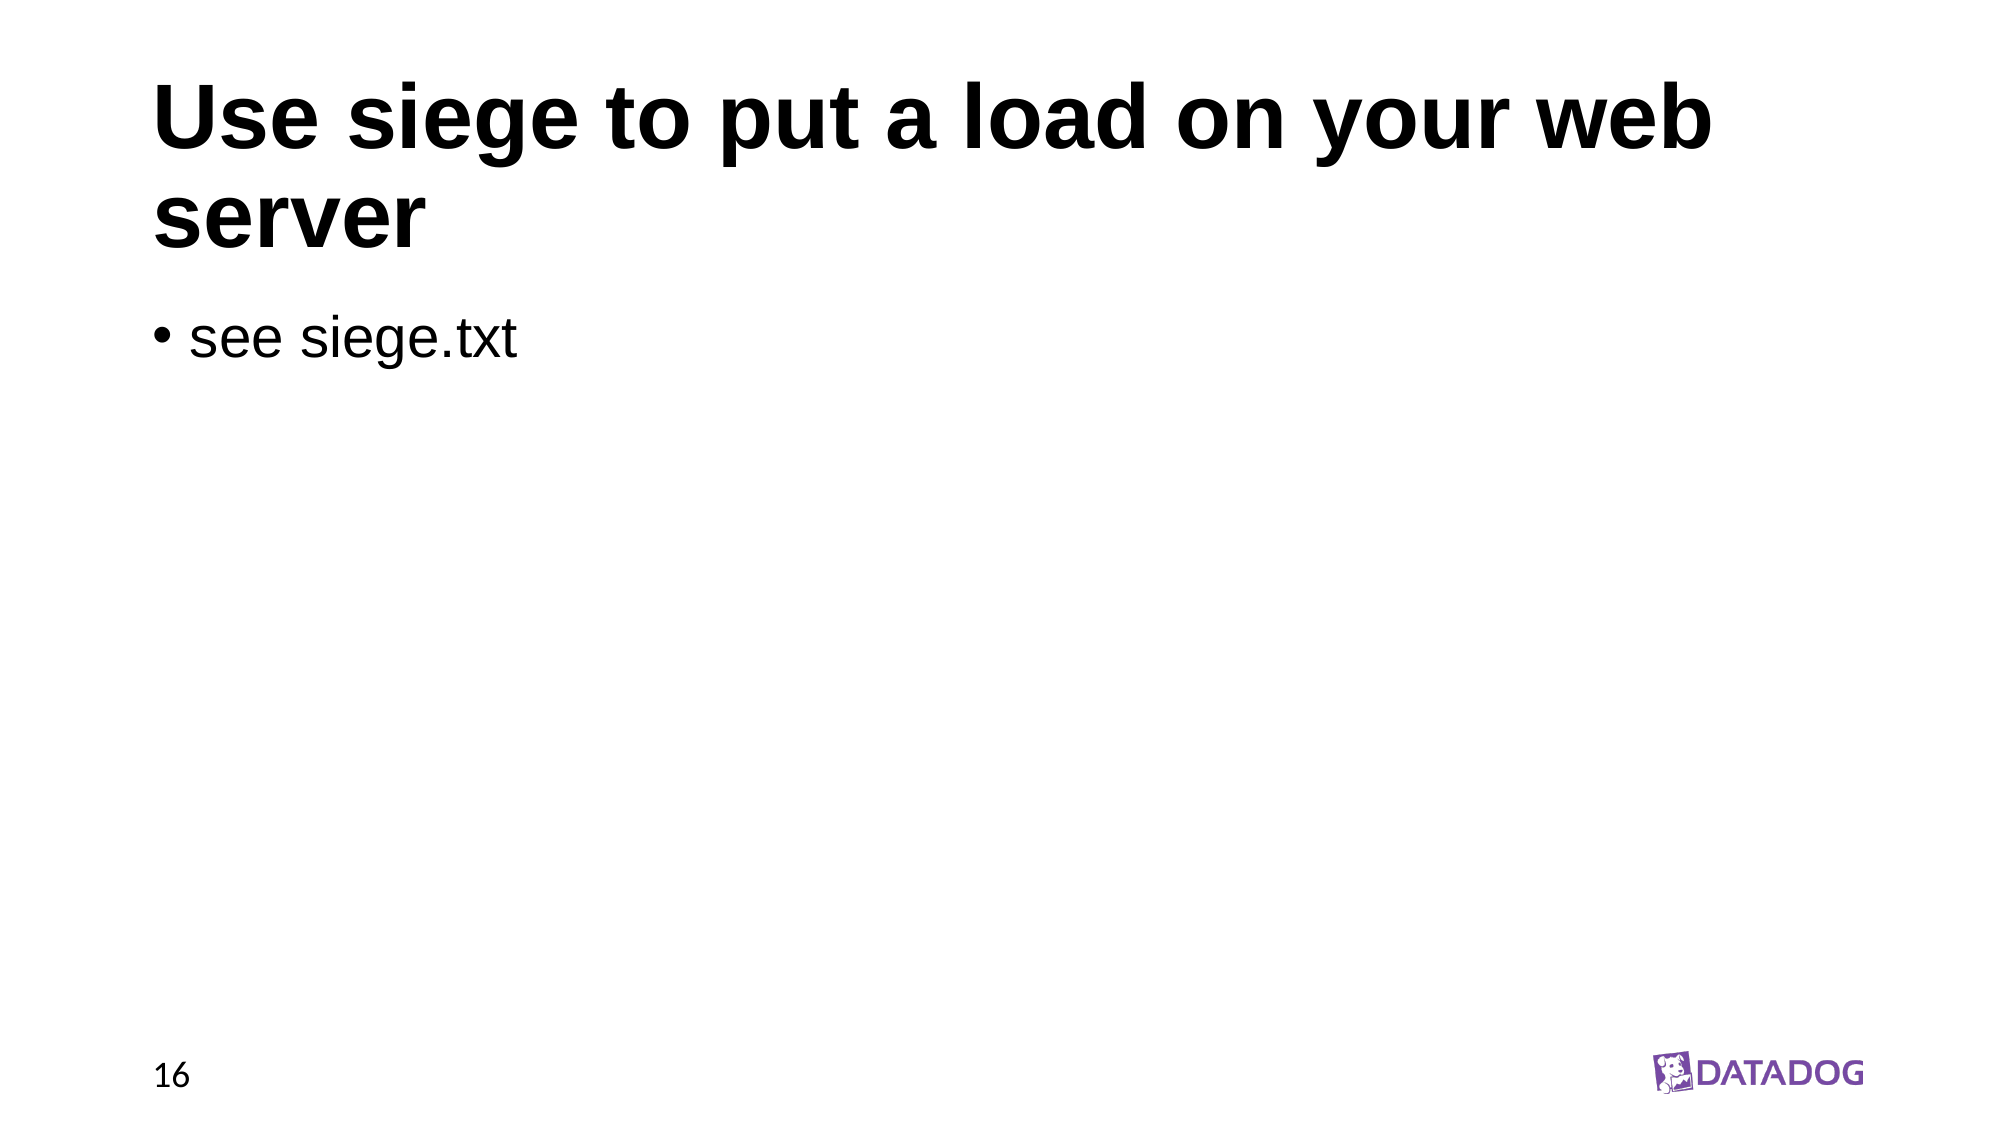

# Use siege to put a load on your web server
see siege.txt
16